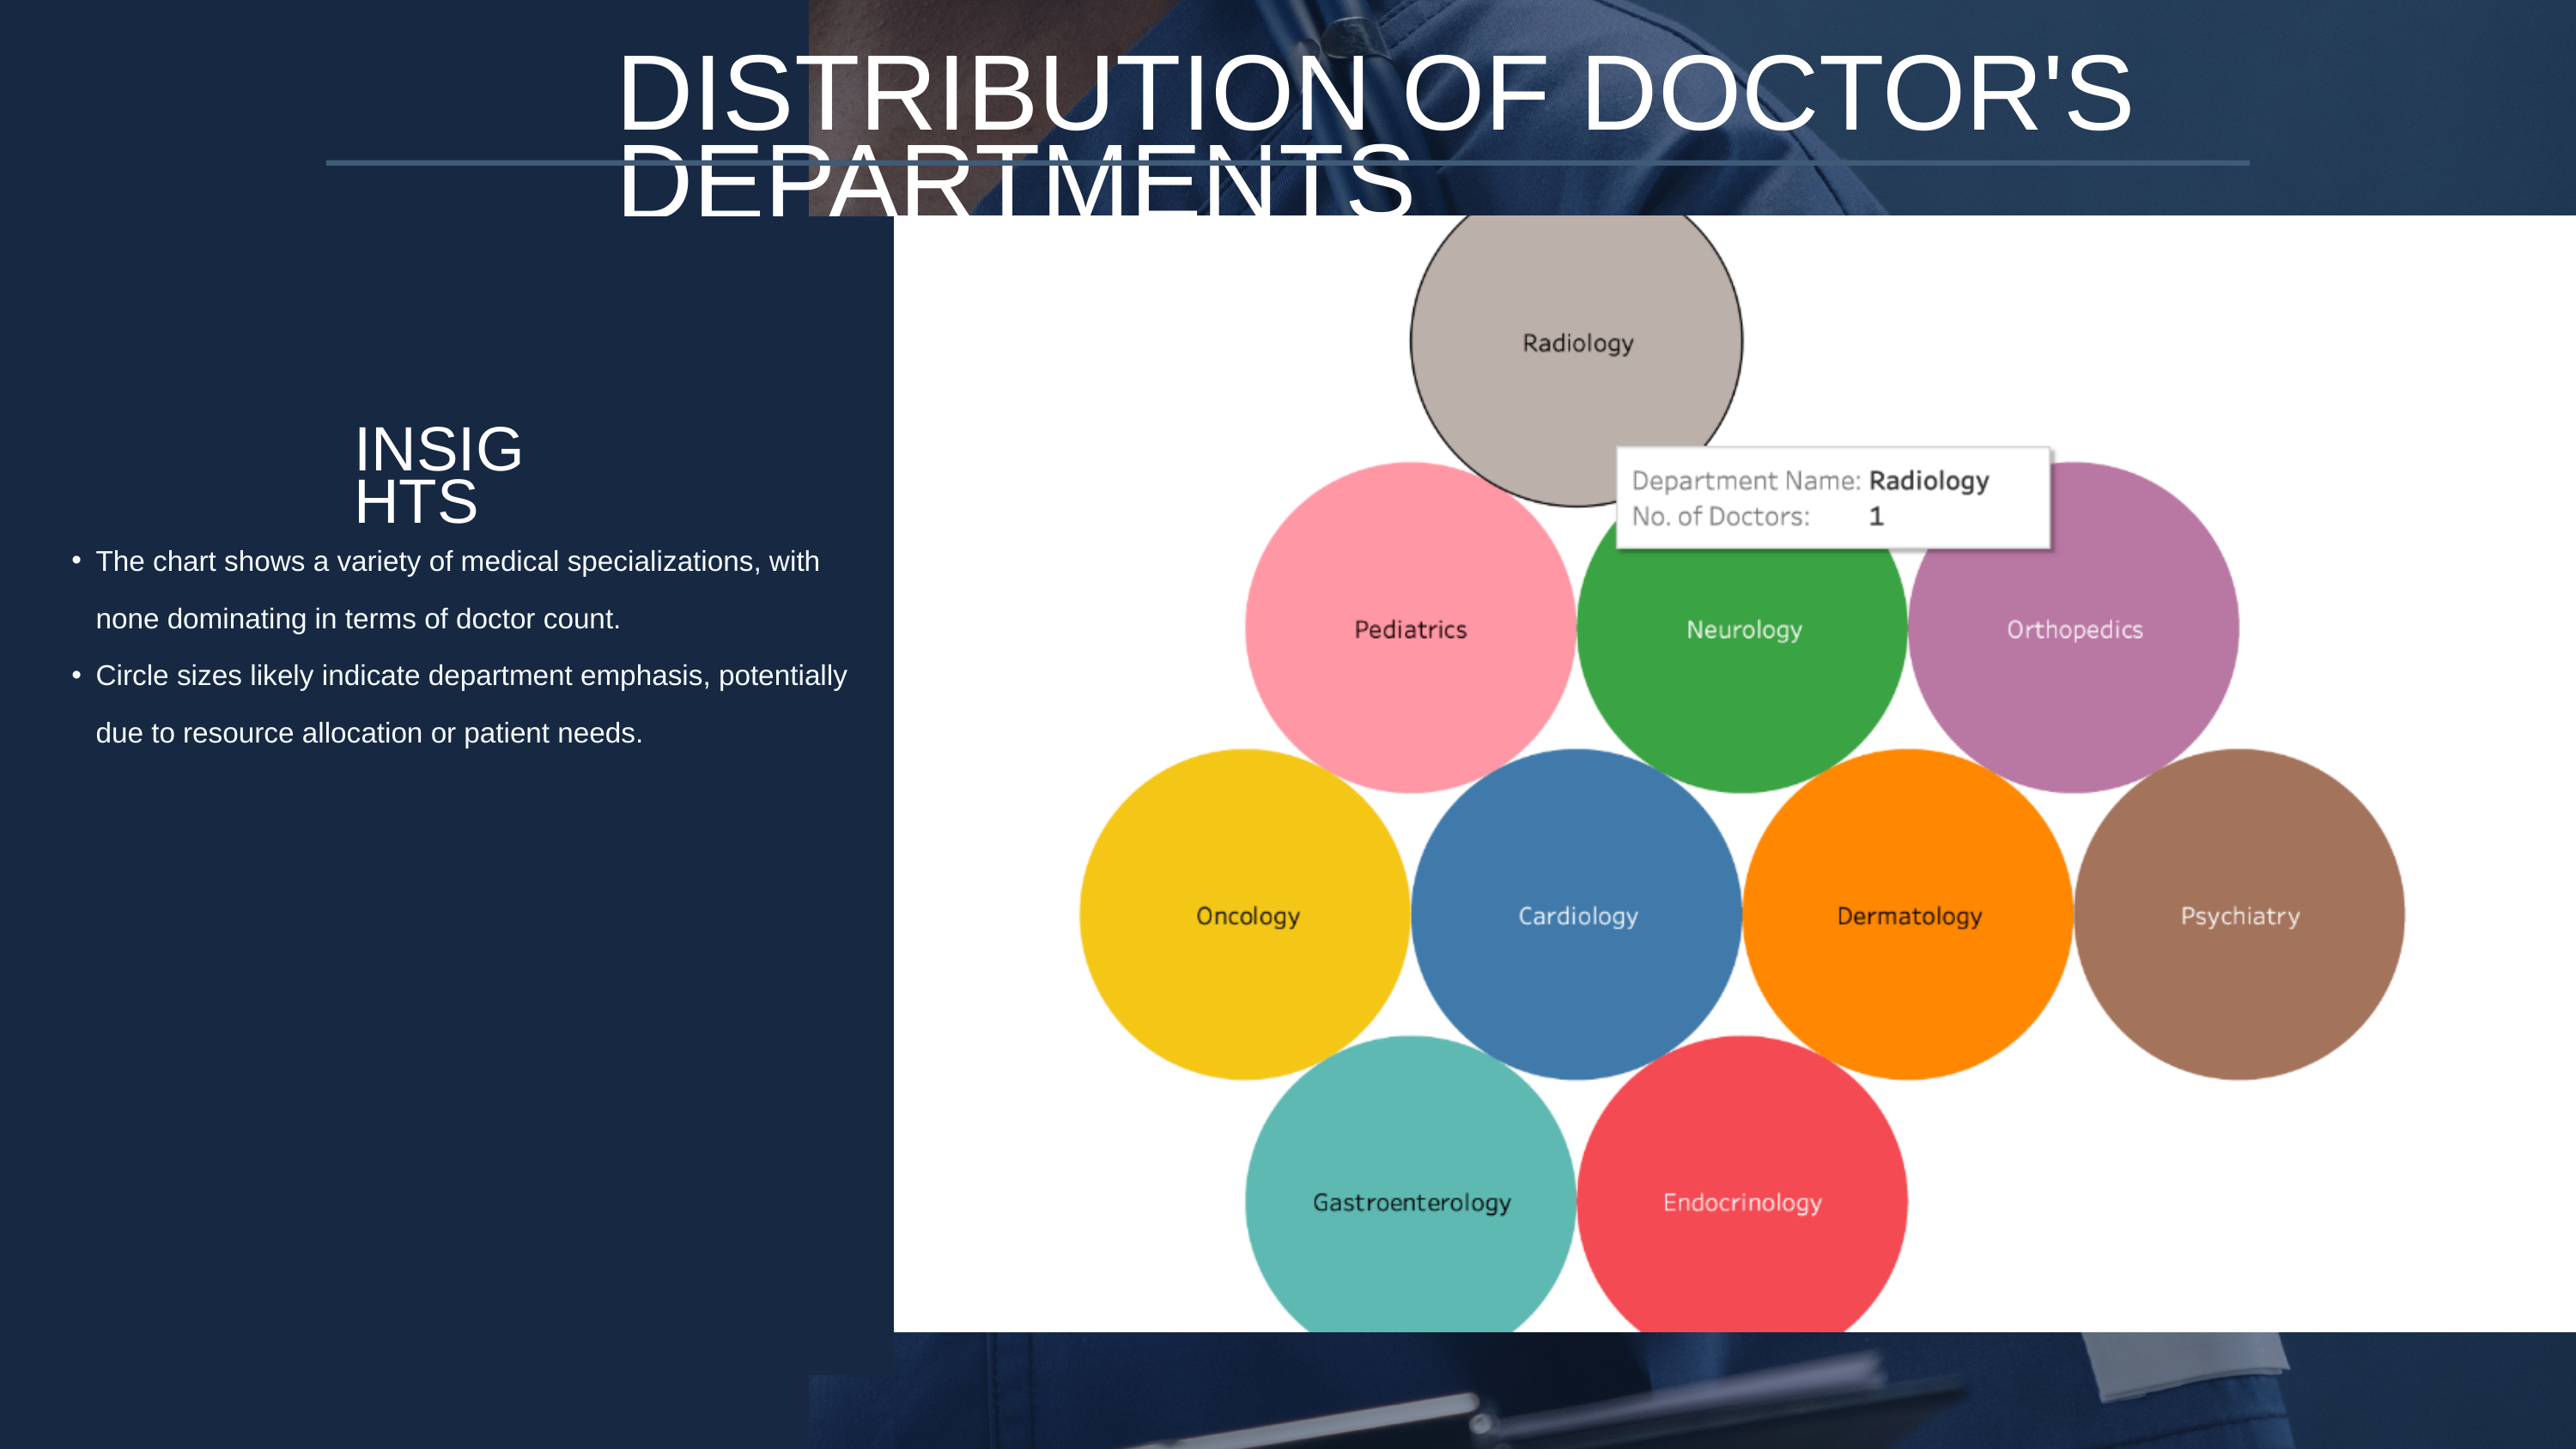

DISTRIBUTION OF DOCTOR'S DEPARTMENTS

INSIGHTS
The chart shows a variety of medical specializations, with none dominating in terms of doctor count.
Circle sizes likely indicate department emphasis, potentially due to resource allocation or patient needs.